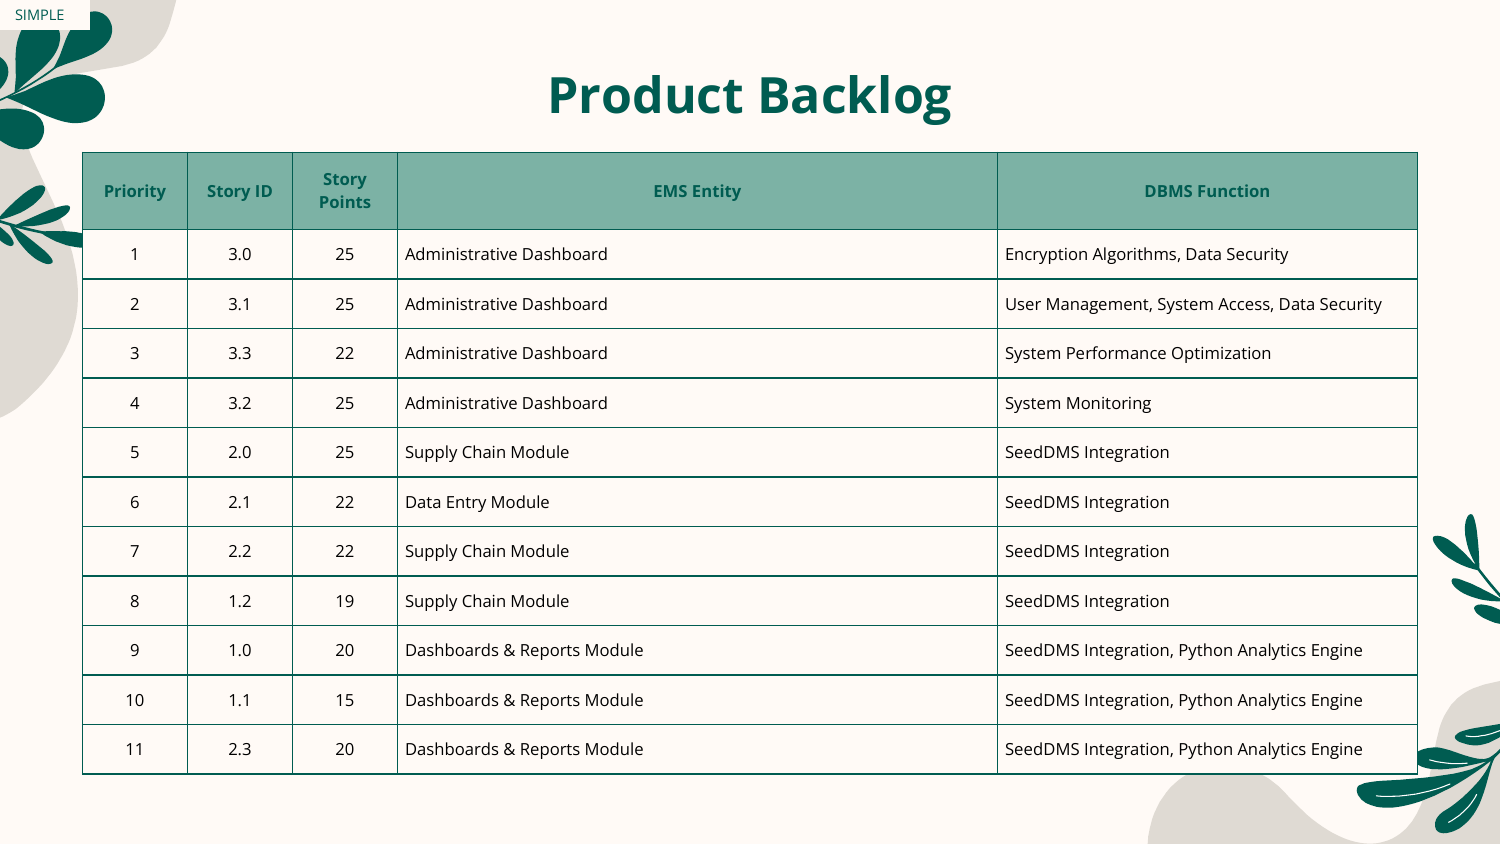

SIMPLE
# Product Backlog
| Priority | Story ID | Story Points | EMS Entity | DBMS Function |
| --- | --- | --- | --- | --- |
| 1 | 3.0 | 25 | Administrative Dashboard | Encryption Algorithms, Data Security |
| 2 | 3.1 | 25 | Administrative Dashboard | User Management, System Access, Data Security |
| 3 | 3.3 | 22 | Administrative Dashboard | System Performance Optimization |
| 4 | 3.2 | 25 | Administrative Dashboard | System Monitoring |
| 5 | 2.0 | 25 | Supply Chain Module | SeedDMS Integration |
| 6 | 2.1 | 22 | Data Entry Module | SeedDMS Integration |
| 7 | 2.2 | 22 | Supply Chain Module | SeedDMS Integration |
| 8 | 1.2 | 19 | Supply Chain Module | SeedDMS Integration |
| 9 | 1.0 | 20 | Dashboards & Reports Module | SeedDMS Integration, Python Analytics Engine |
| 10 | 1.1 | 15 | Dashboards & Reports Module | SeedDMS Integration, Python Analytics Engine |
| 11 | 2.3 | 20 | Dashboards & Reports Module | SeedDMS Integration, Python Analytics Engine |